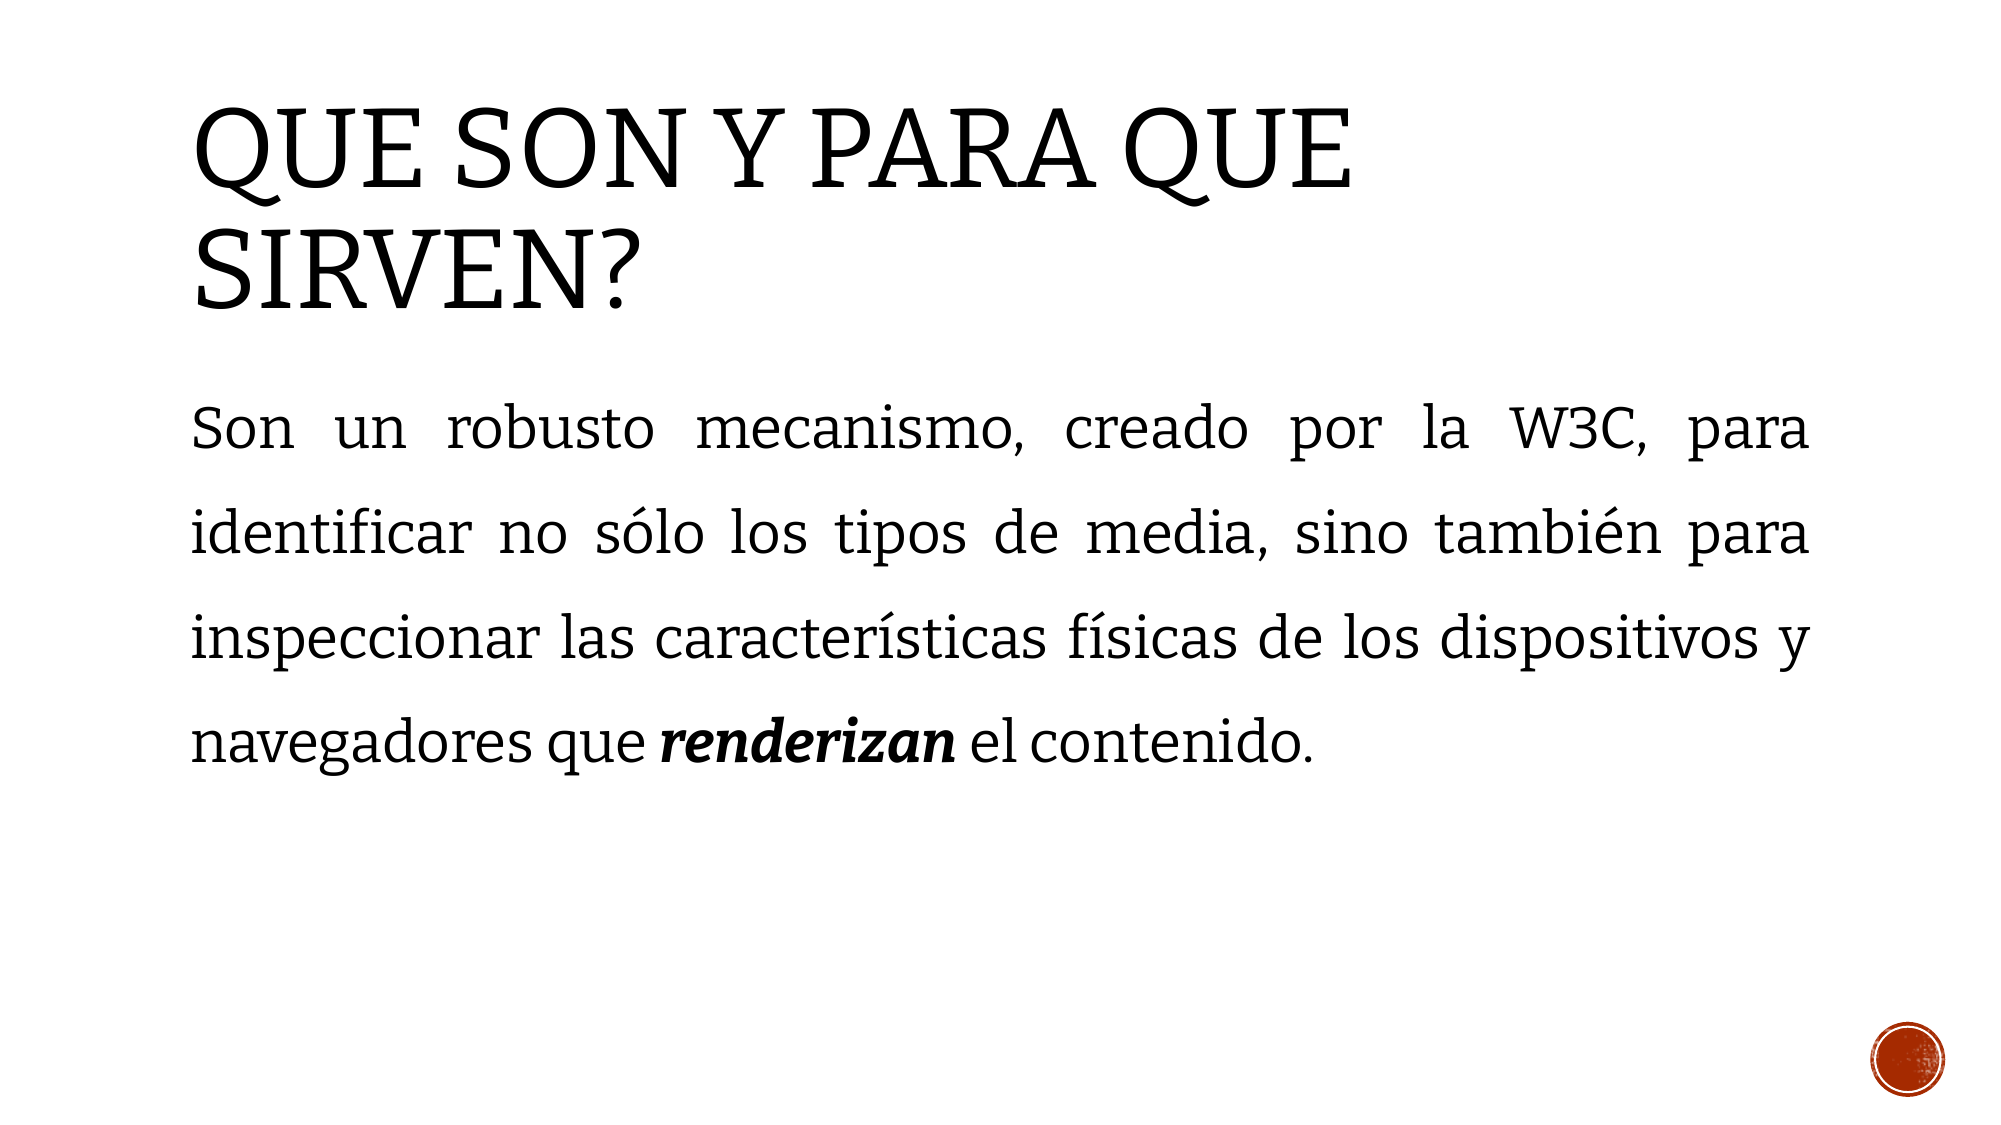

# Que son y para que sirven?
Son un robusto mecanismo, creado por la W3C, para identificar no sólo los tipos de media, sino también para inspeccionar las características físicas de los dispositivos y navegadores que renderizan el contenido.